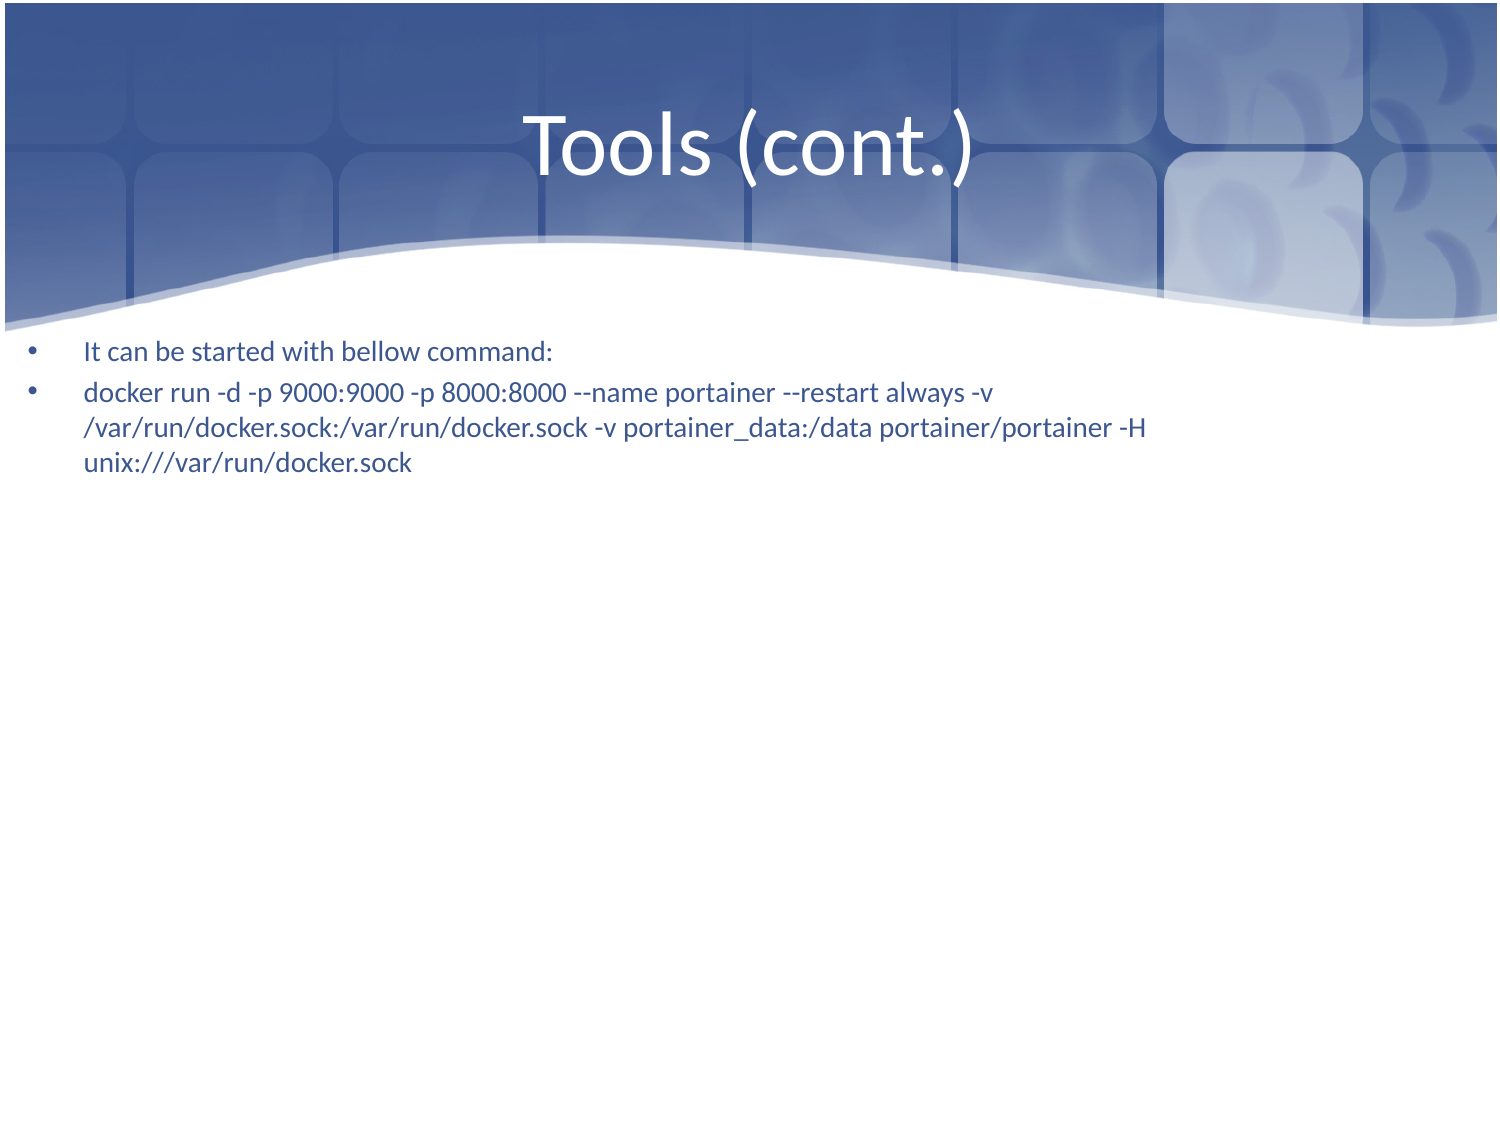

# Tools (cont.)
It can be started with bellow command:
docker run -d -p 9000:9000 -p 8000:8000 --name portainer --restart always -v /var/run/docker.sock:/var/run/docker.sock -v portainer_data:/data portainer/portainer -H unix:///var/run/docker.sock